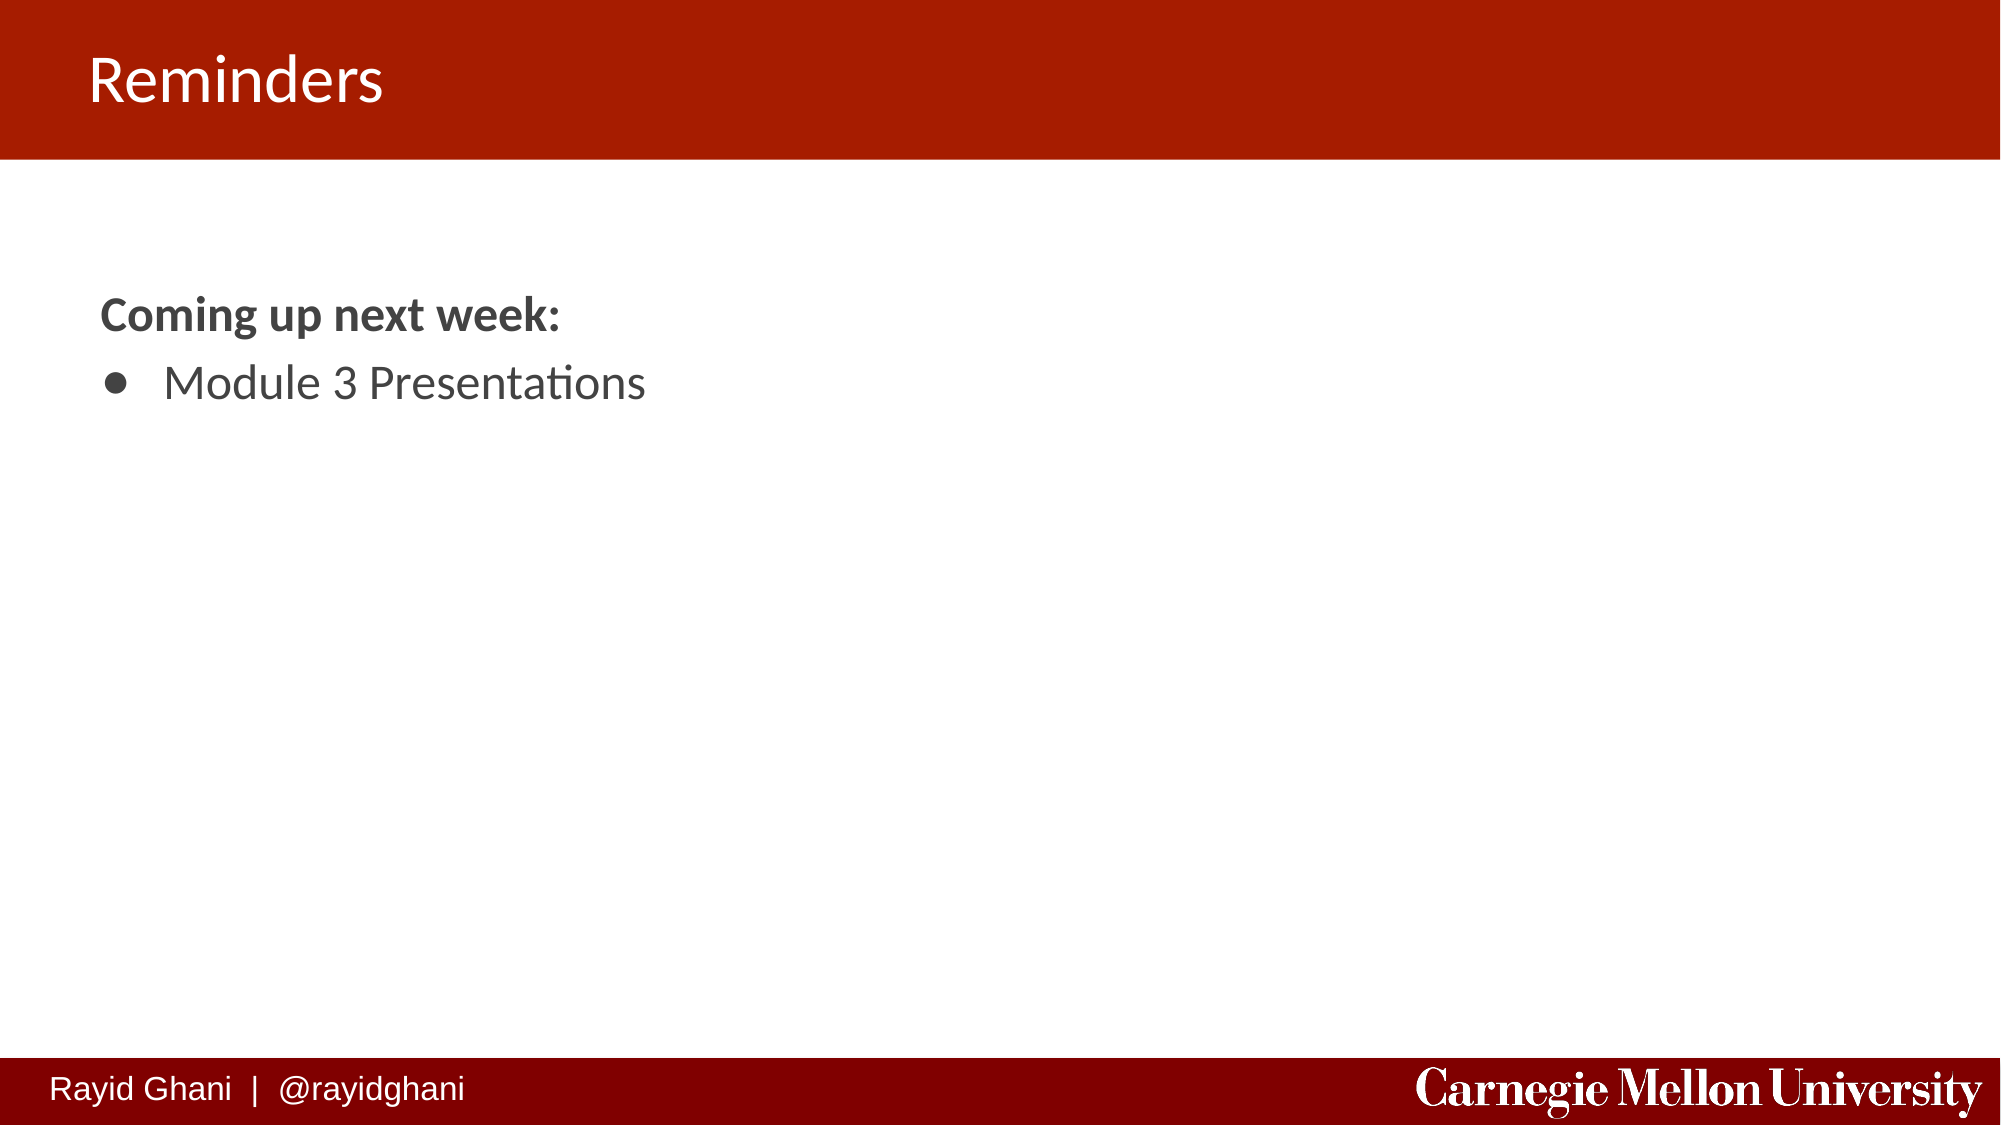

# Reminders
Coming up next week:
Module 3 Presentations